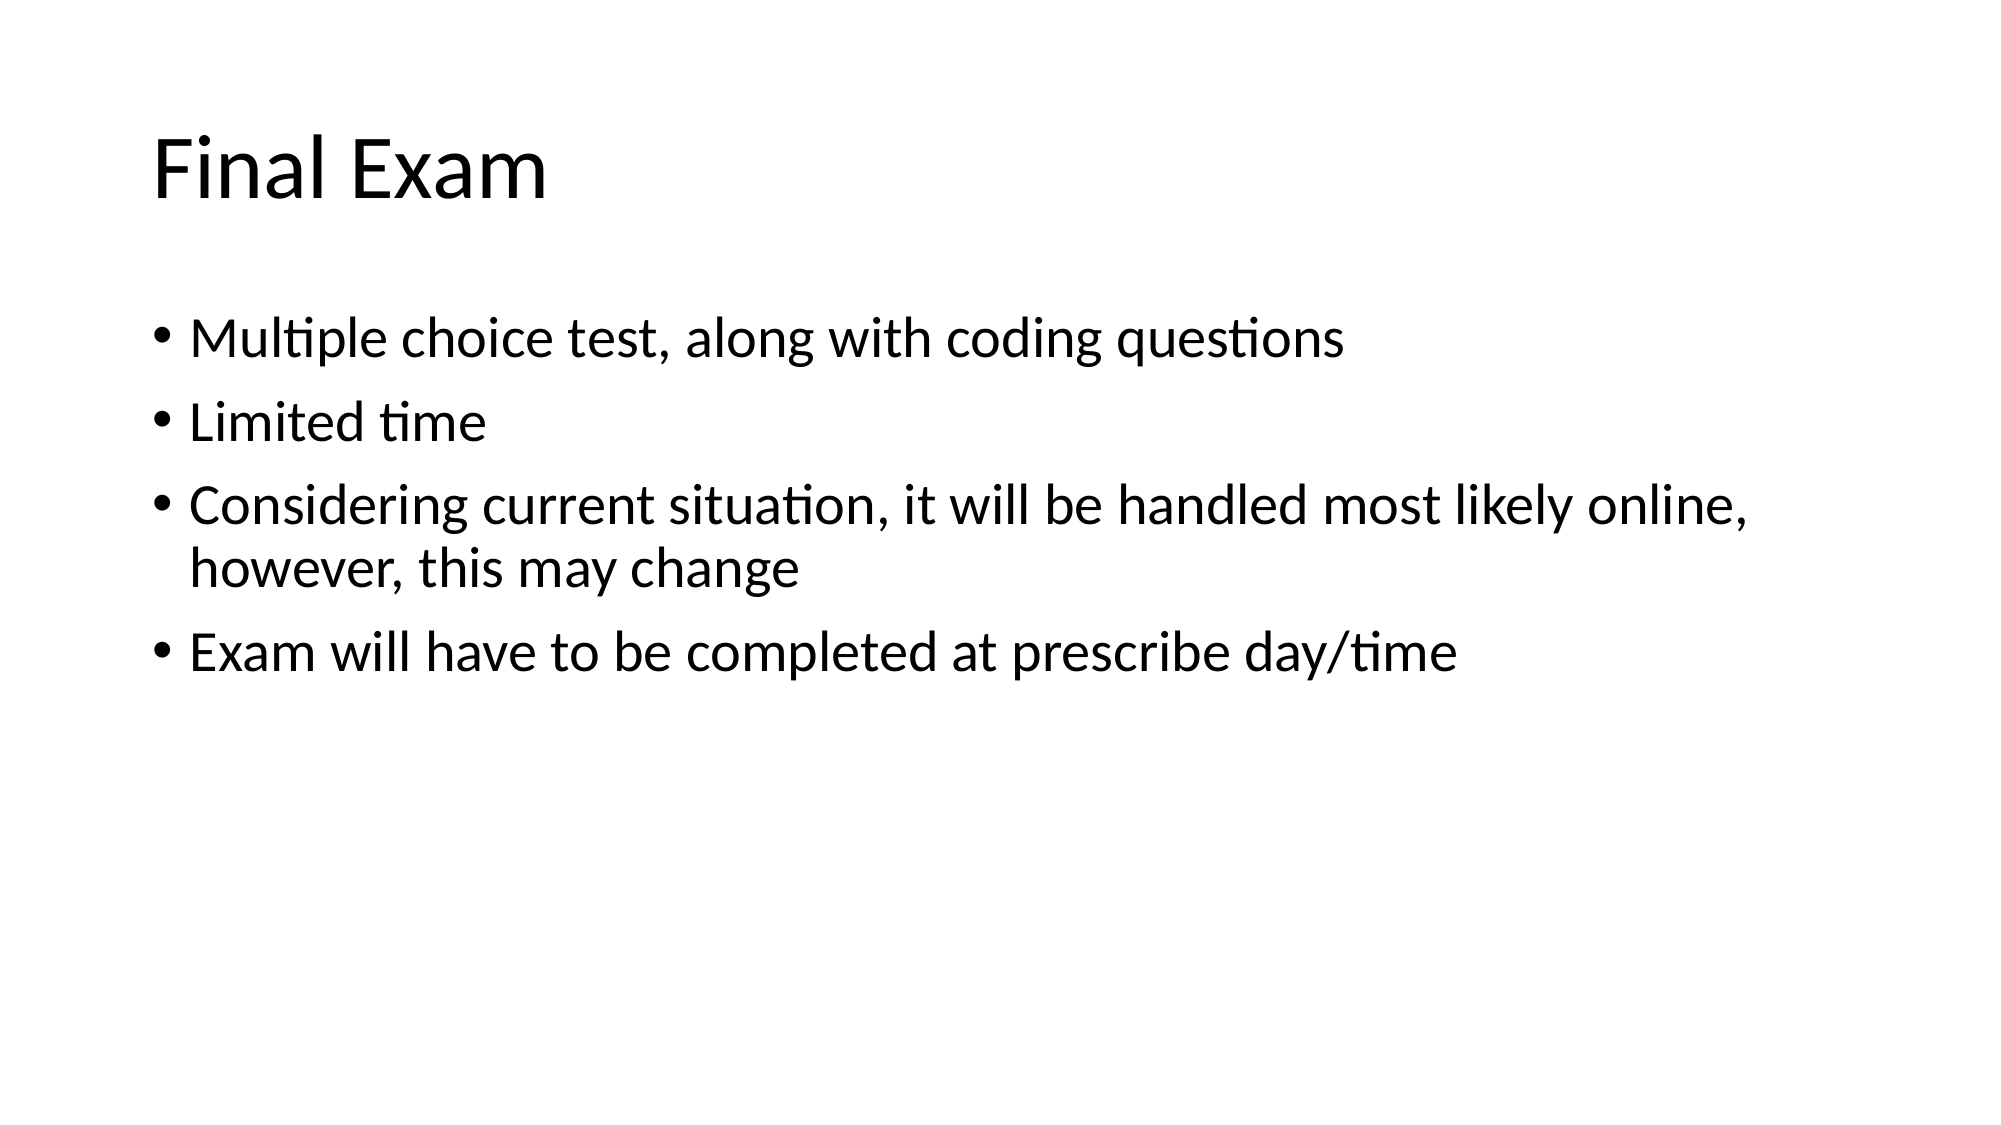

# Final Exam
Multiple choice test, along with coding questions
Limited time
Considering current situation, it will be handled most likely online, however, this may change
Exam will have to be completed at prescribe day/time